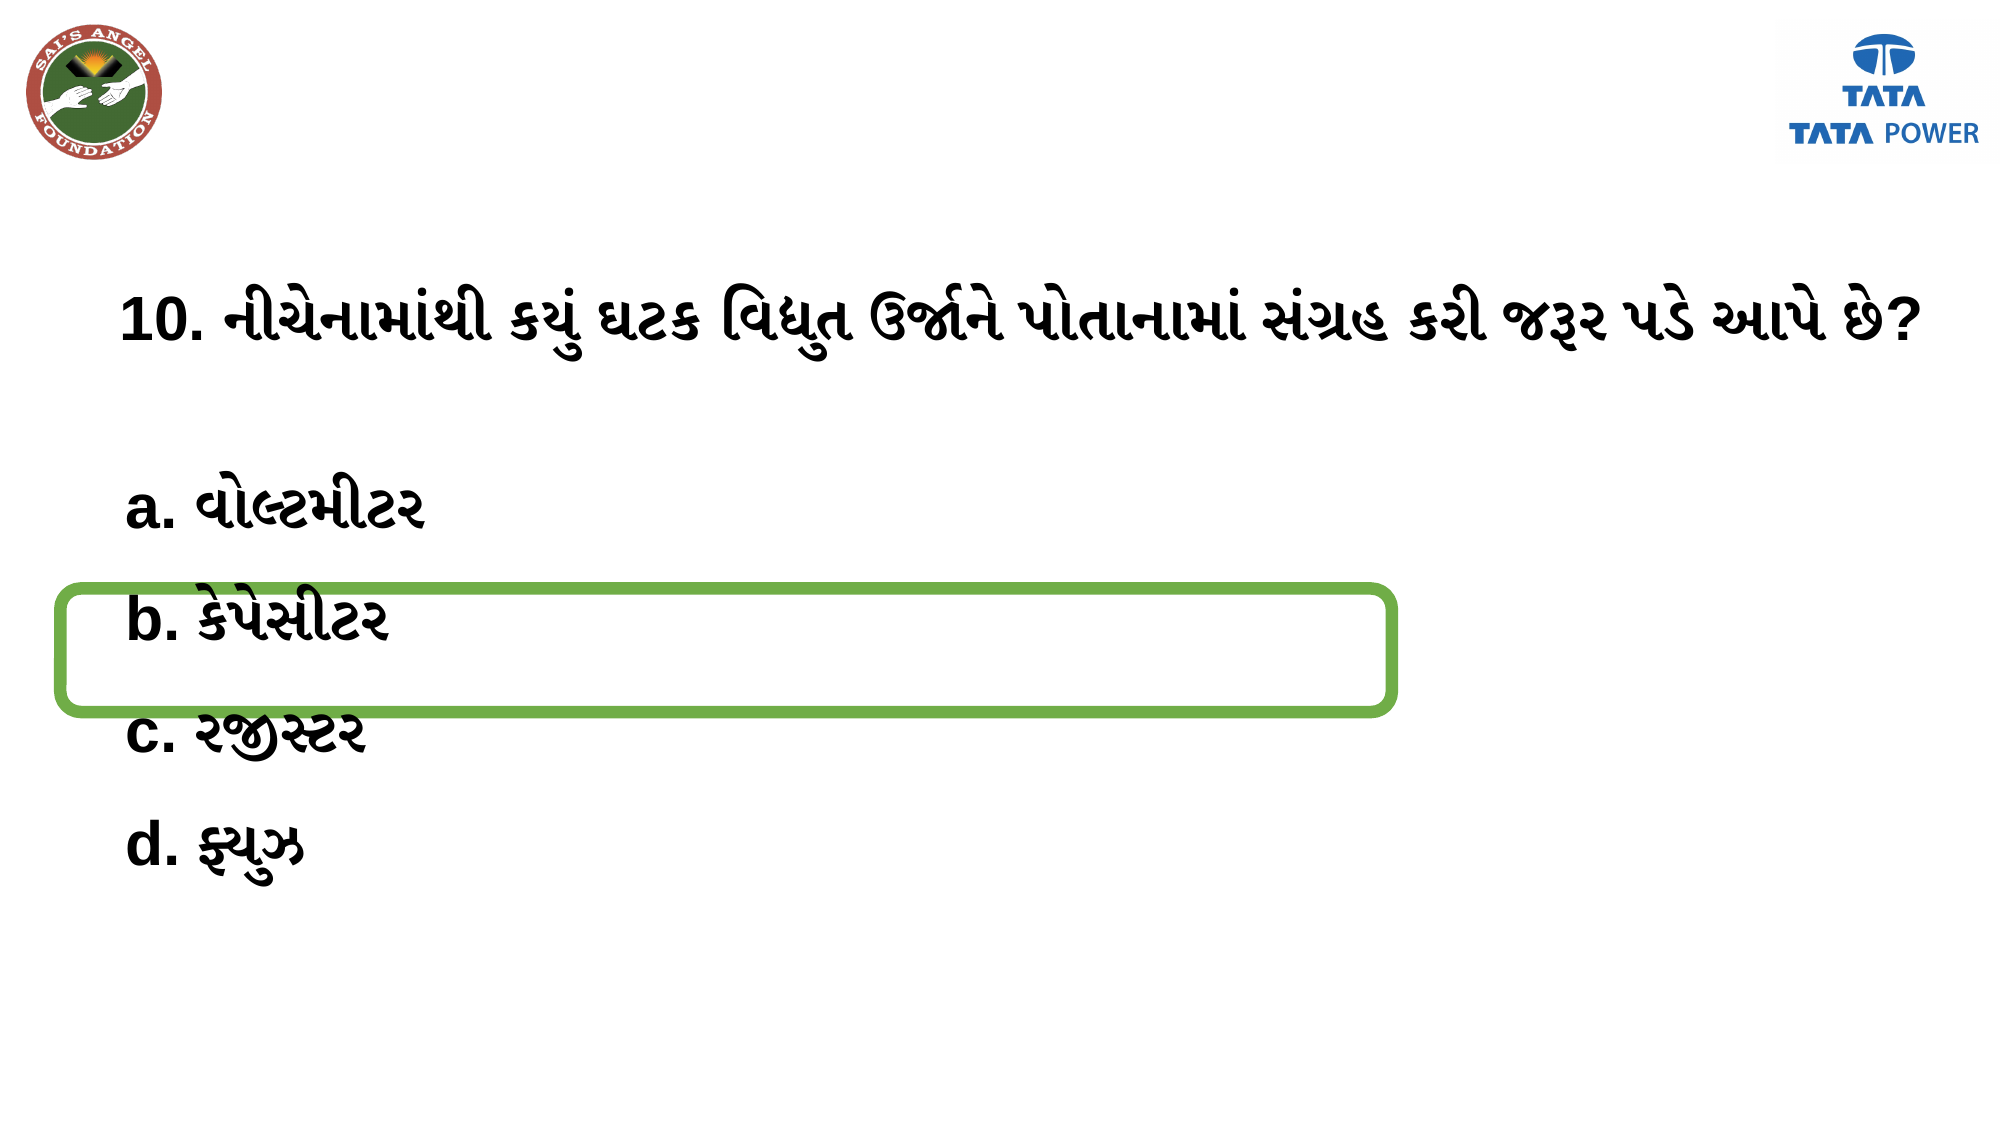

10. નીચેનામાંથી કયું ઘટક વિદ્યુત ઉર્જાને પોતાનામાં સંગ્રહ કરી જરૂર પડે આપે છે?

વોલ્ટમીટર
કેપેસીટર
રજીસ્ટર
ફ્યુઝ